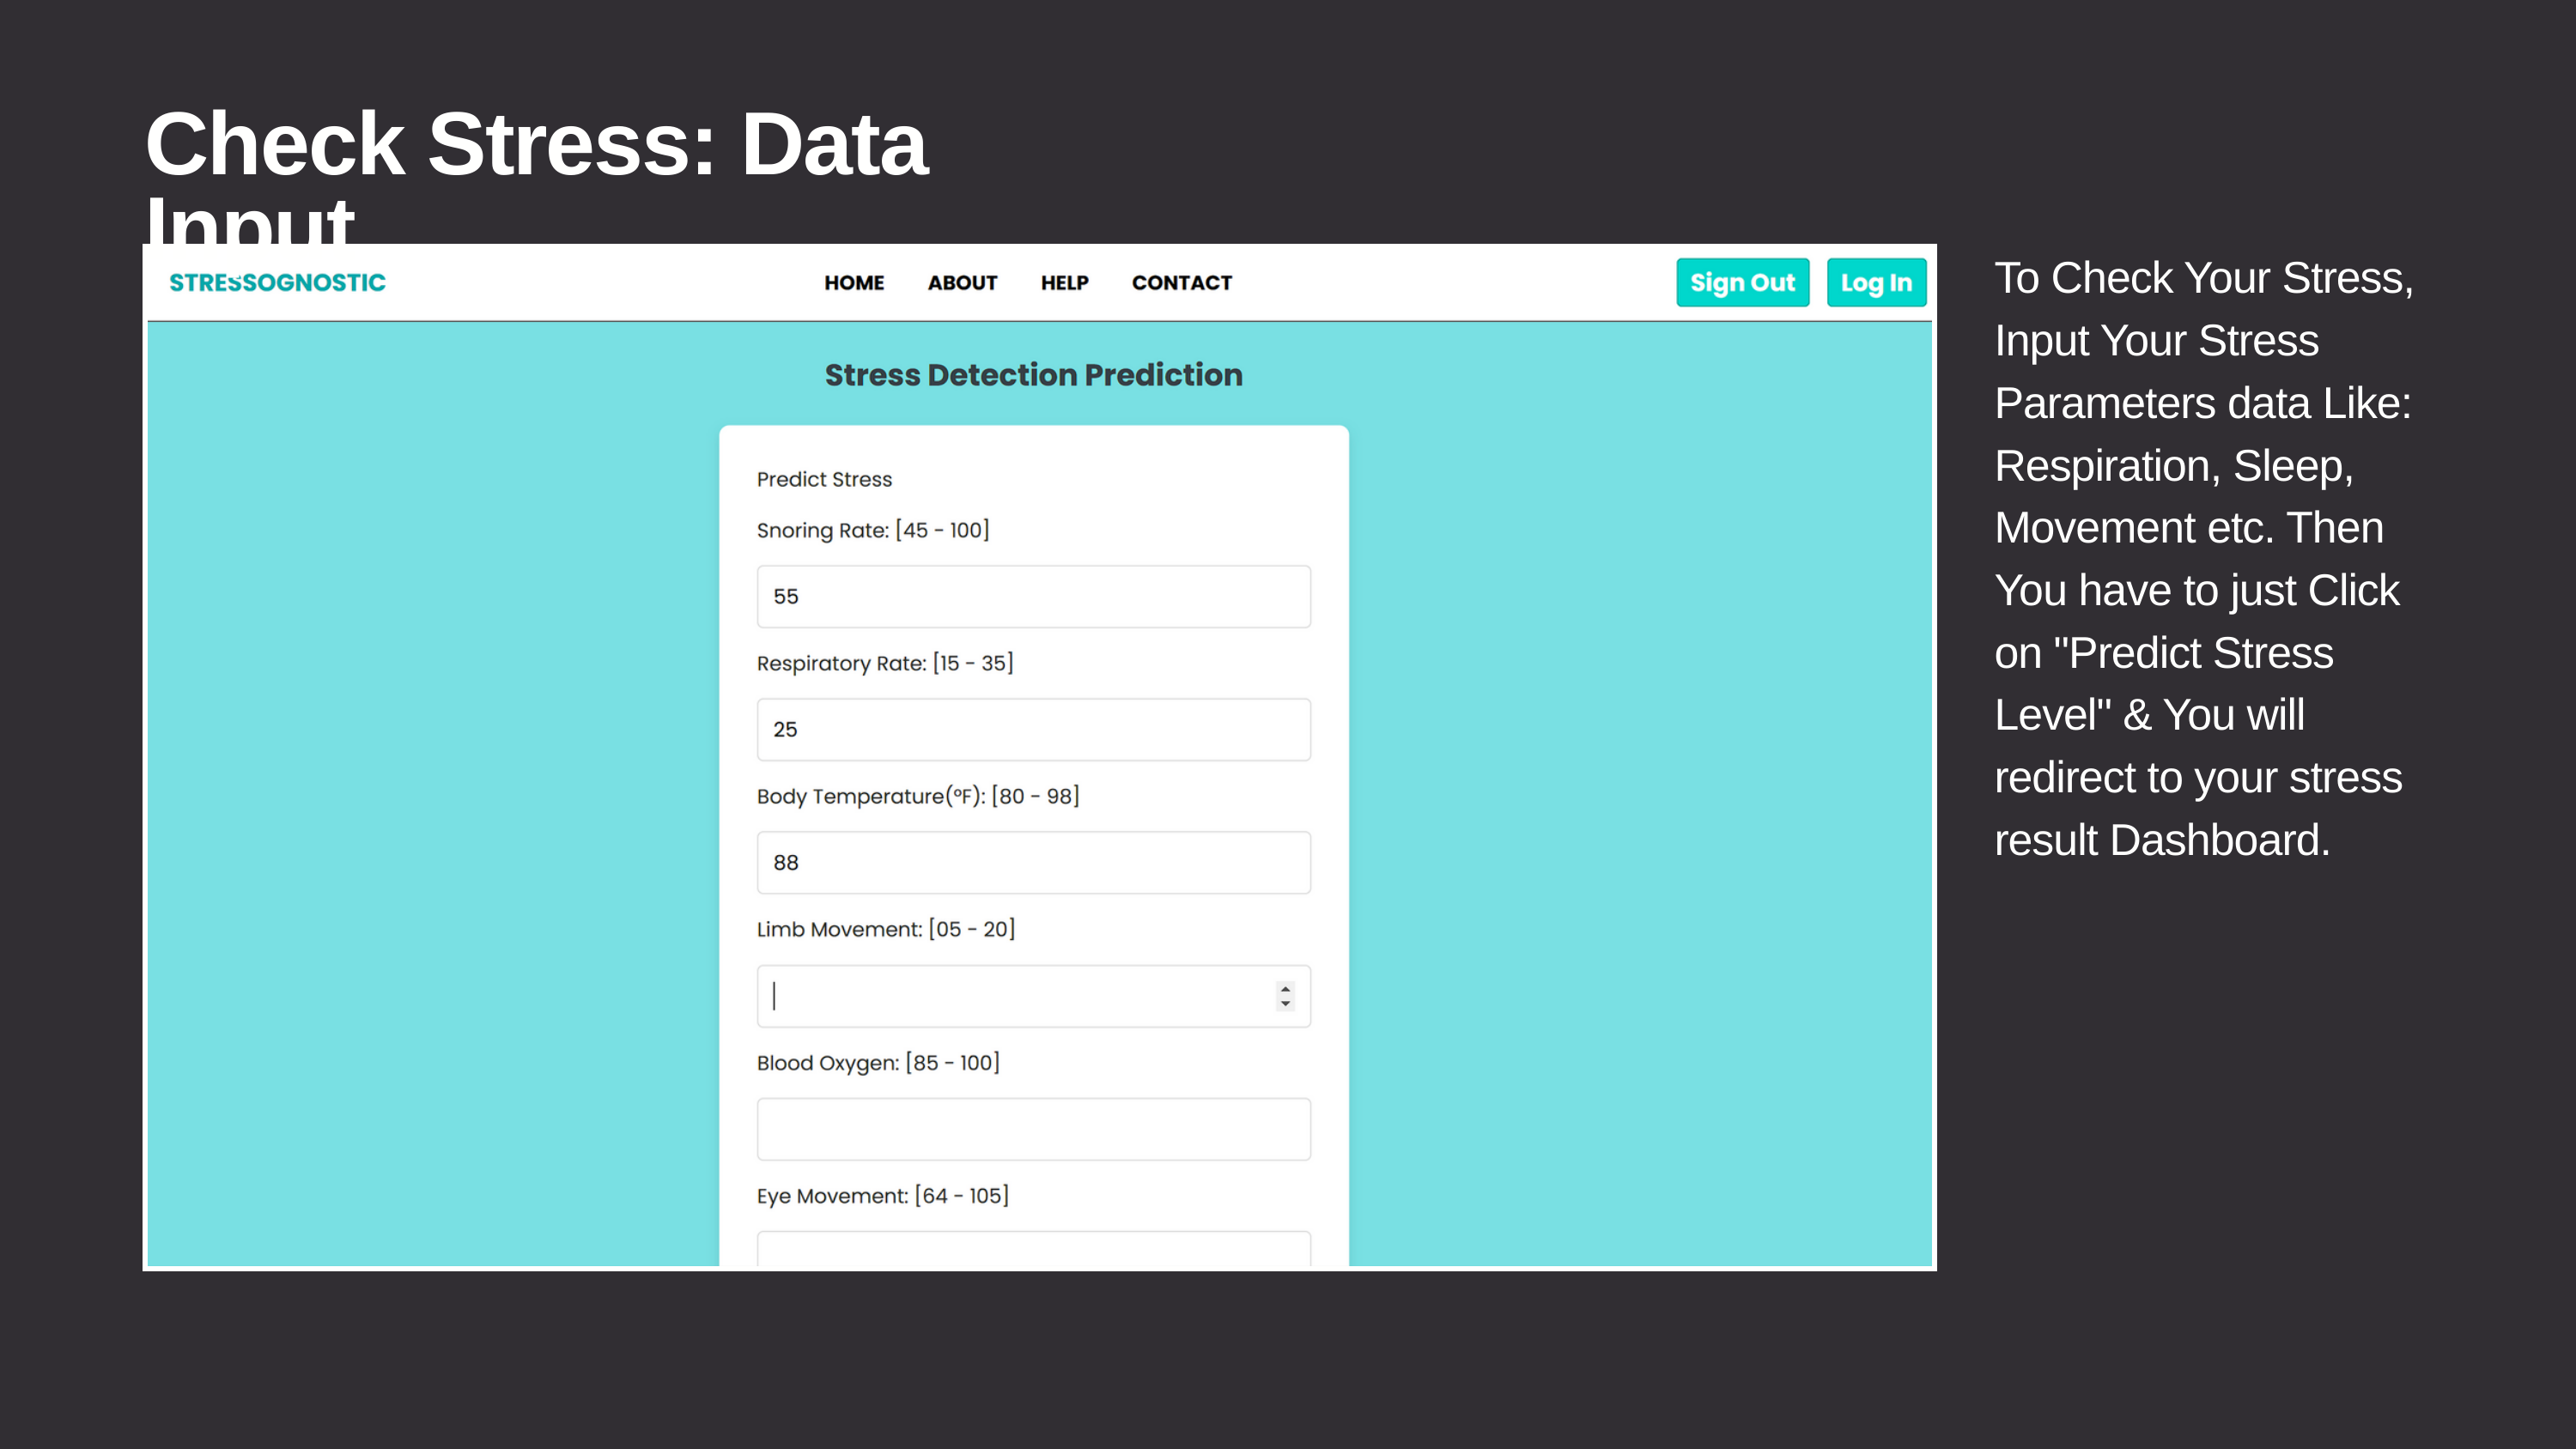

Check Stress: Data Input
To Check Your Stress, Input Your Stress Parameters data Like: Respiration, Sleep, Movement etc. Then You have to just Click on "Predict Stress Level" & You will redirect to your stress result Dashboard.